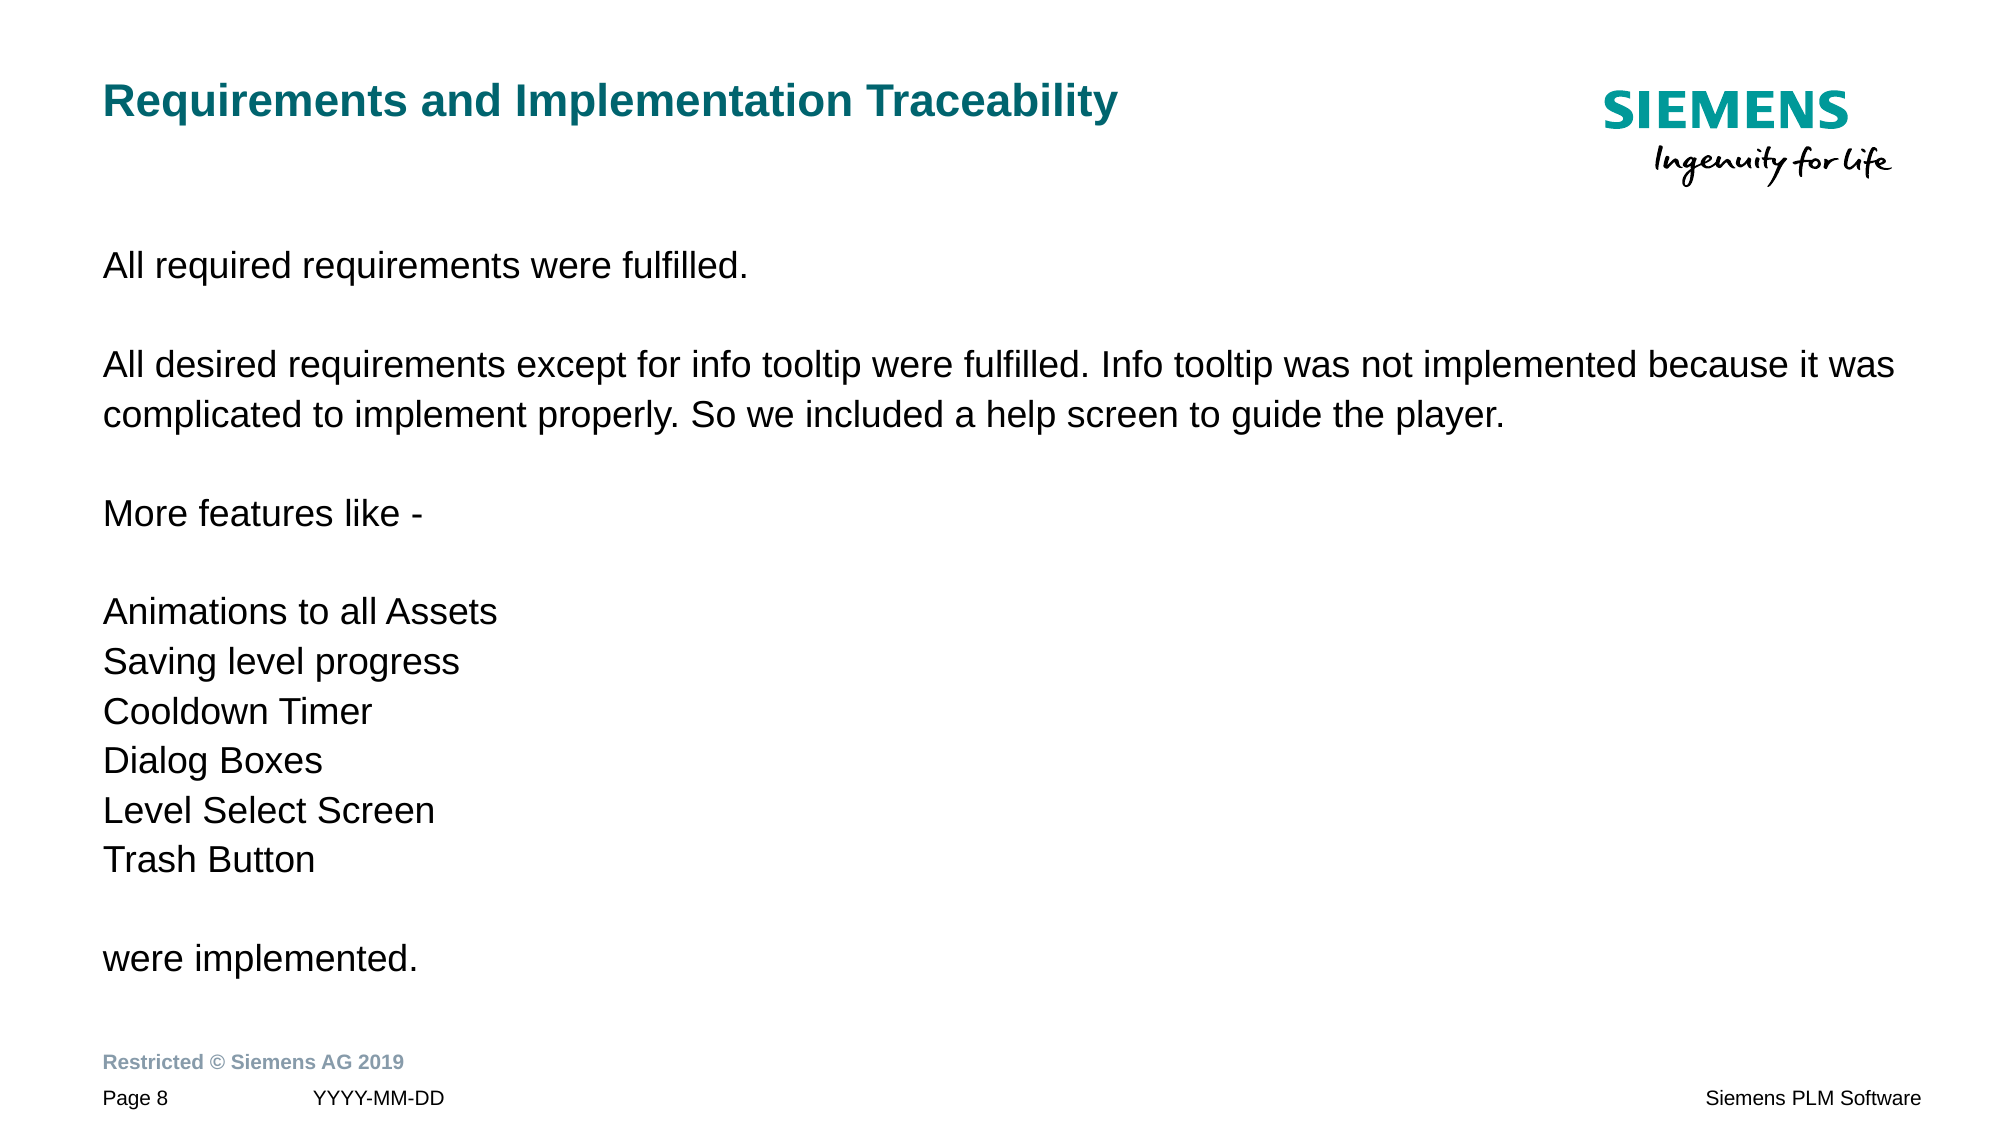

# Requirements and Implementation Traceability
All required requirements were fulfilled.

All desired requirements except for info tooltip were fulfilled. Info tooltip was not implemented because it was complicated to implement properly. So we included a help screen to guide the player.

More features like -

Animations to all Assets
Saving level progress
Cooldown Timer
Dialog Boxes
Level Select Screen
Trash Button

were implemented.